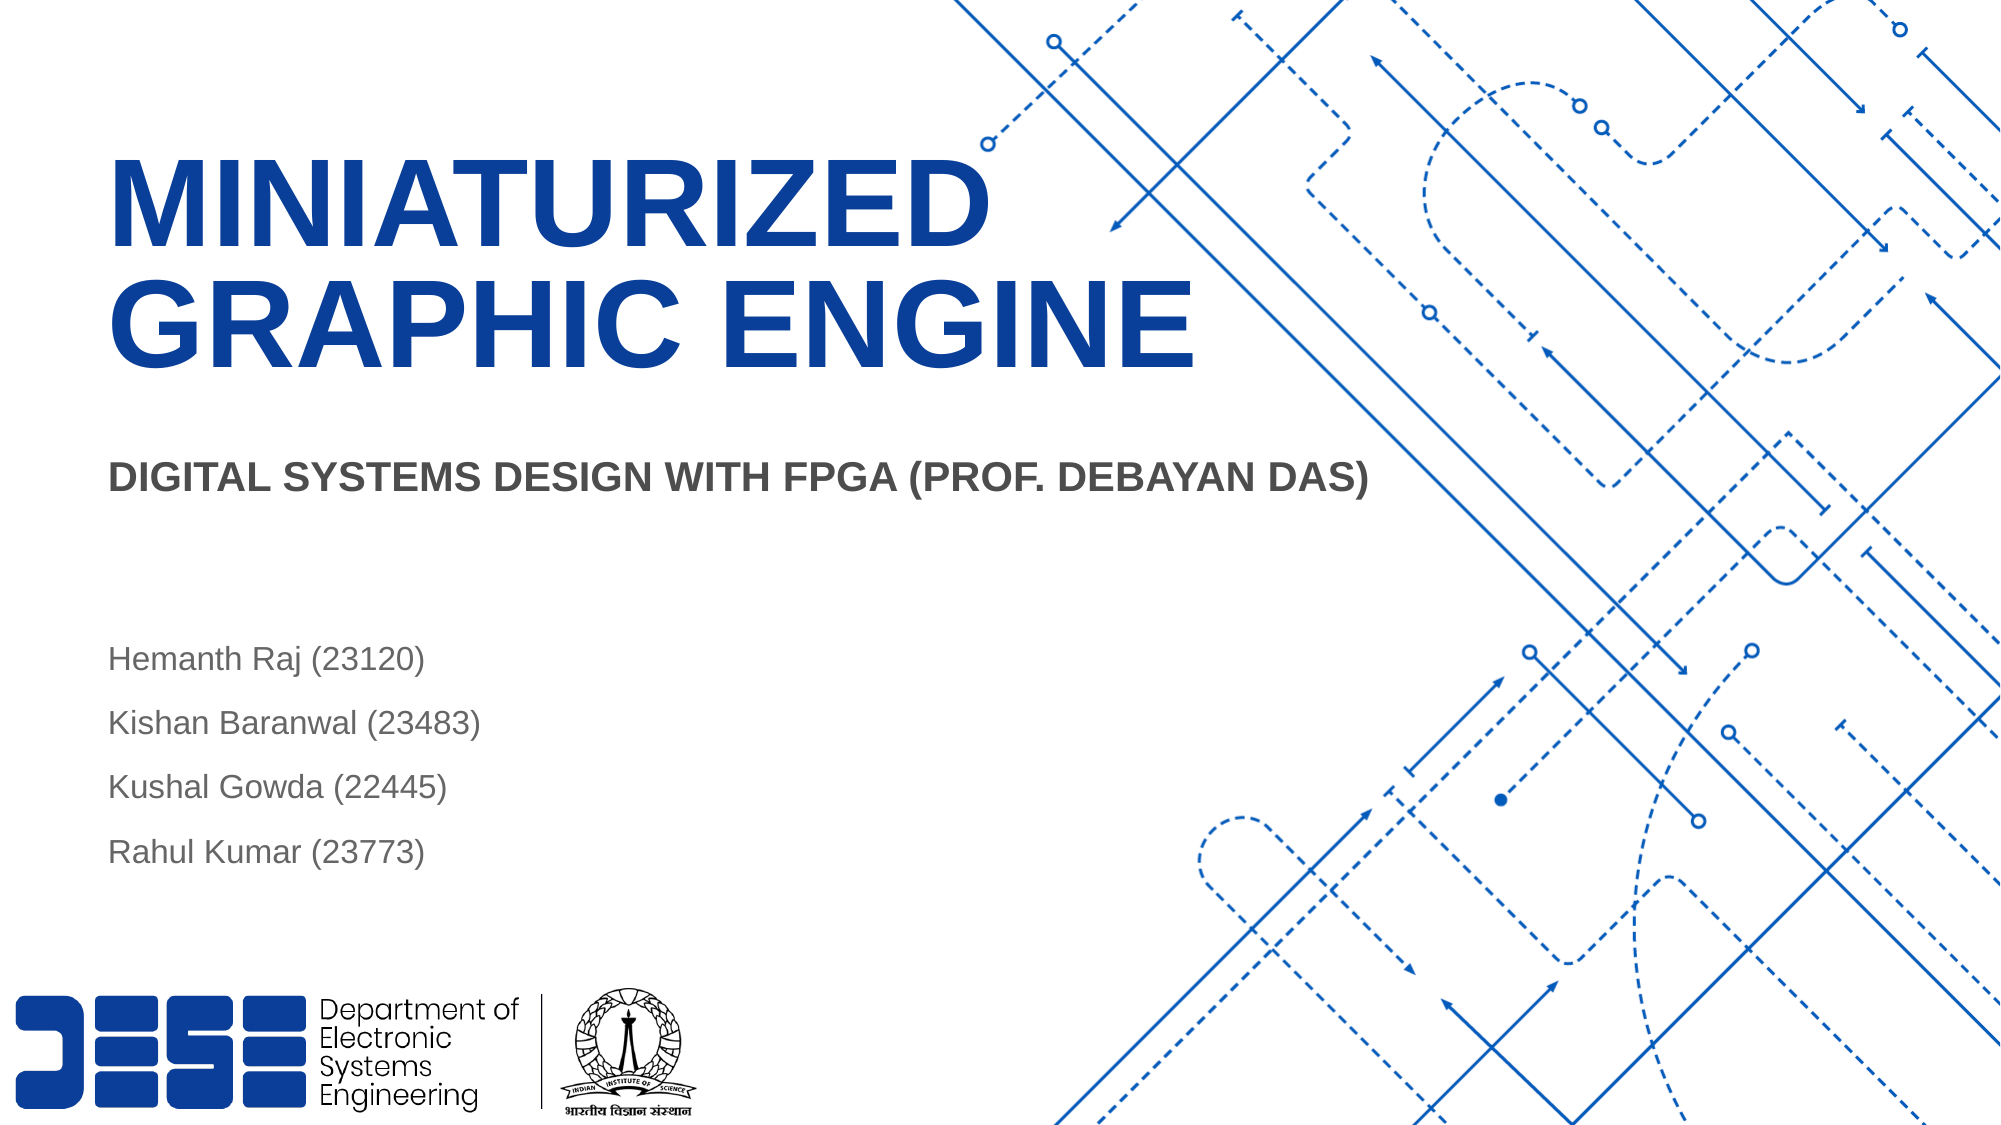

# Miniaturized Graphic Engine
Digital Systems Design with FPGA (Prof. Debayan Das)
Hemanth Raj (23120)
Kishan Baranwal (23483)
Kushal Gowda (22445)
Rahul Kumar (23773)